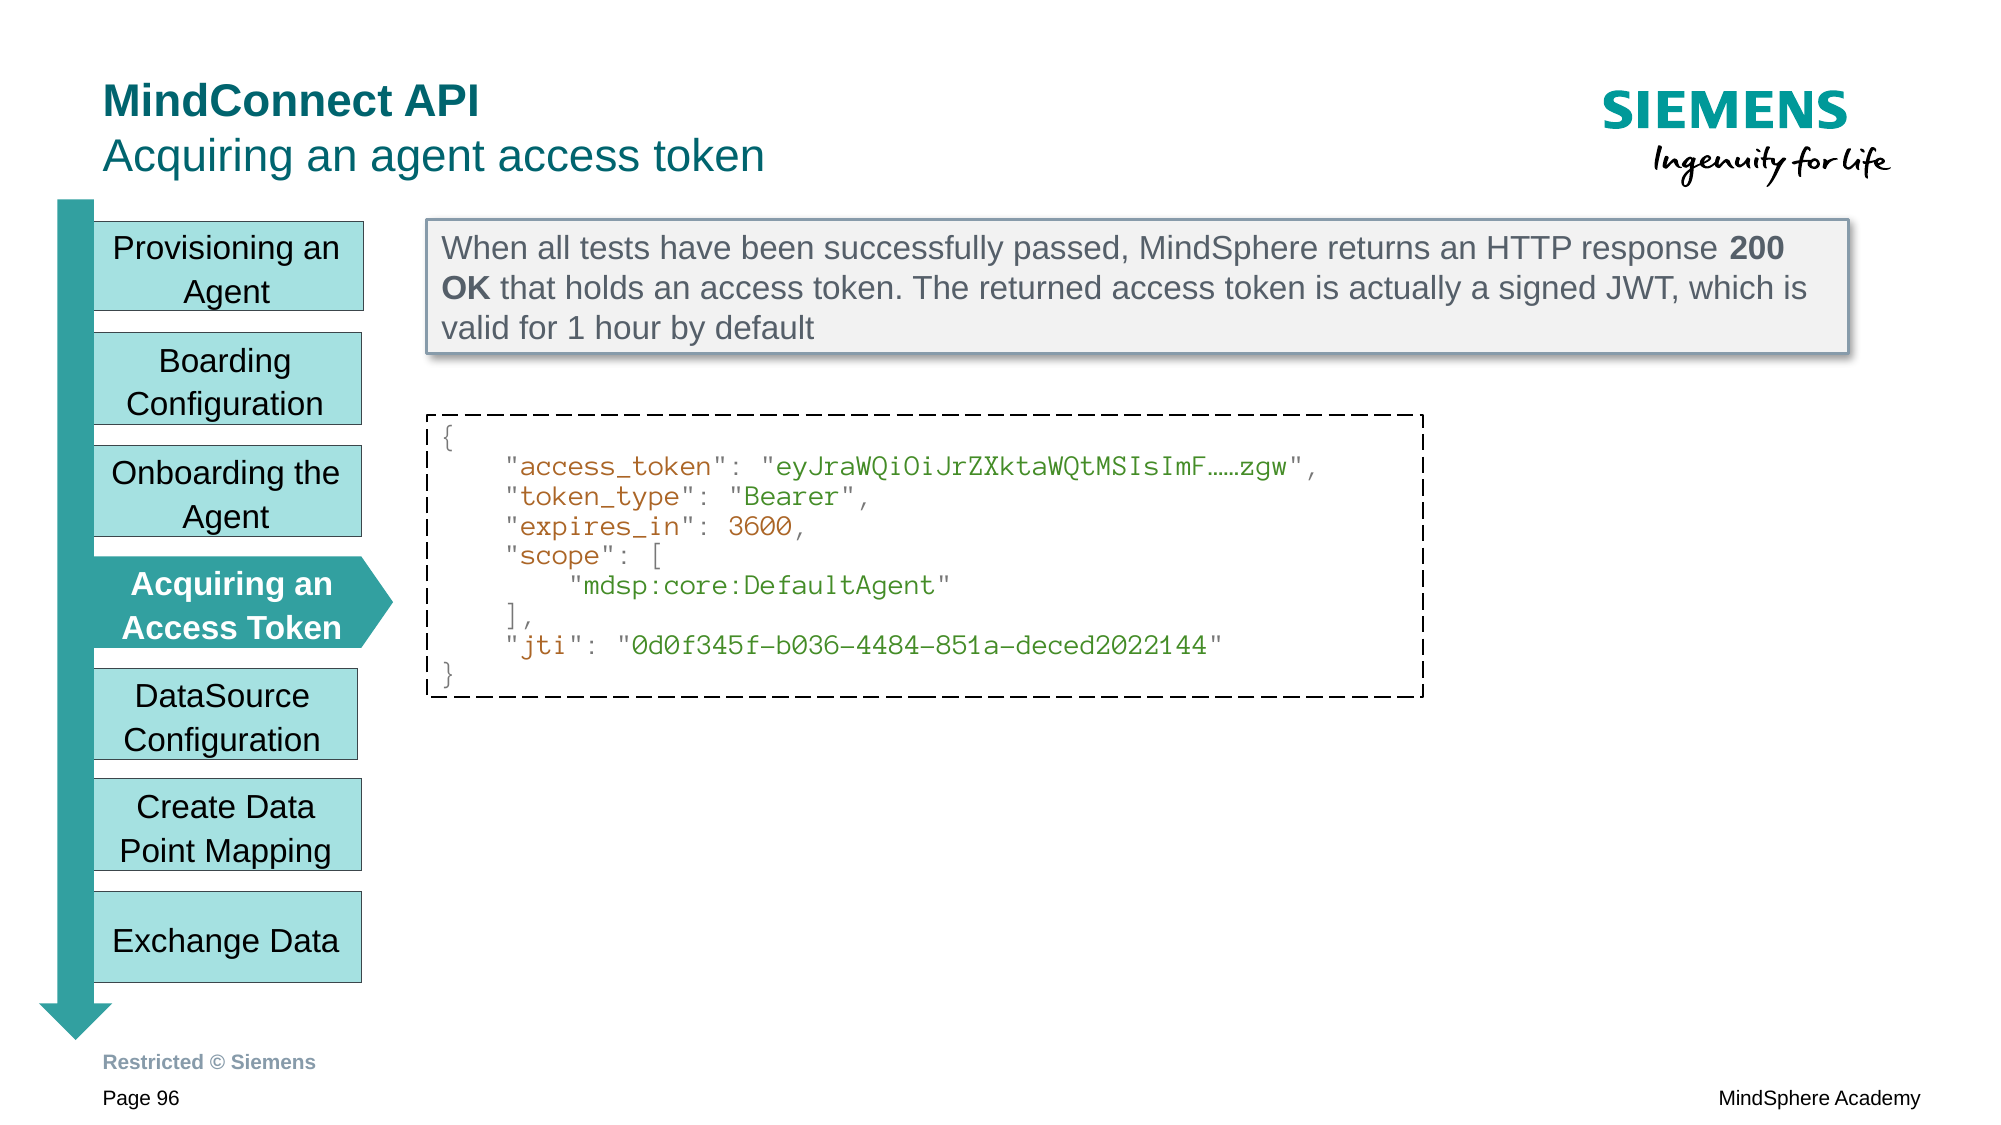

# MindConnect API Acquiring an agent access token

When all tests have been successfully passed, MindSphere returns an HTTP response 200 OK that holds an access token. The returned access token is actually a signed JWT, which is valid for 1 hour by default
Provisioning an Agent
Boarding Configuration
{
    "access_token": "eyJraWQiOiJrZXktaWQtMSIsImF……zgw",
    "token_type": "Bearer",
    "expires_in": 3600,
    "scope": [
        "mdsp:core:DefaultAgent"
    ],
    "jti": "0d0f345f-b036-4484-851a-deced2022144"
}
Onboarding the Agent
Acquiring an Access Token
DataSource Configuration
Create Data Point Mapping
Exchange Data